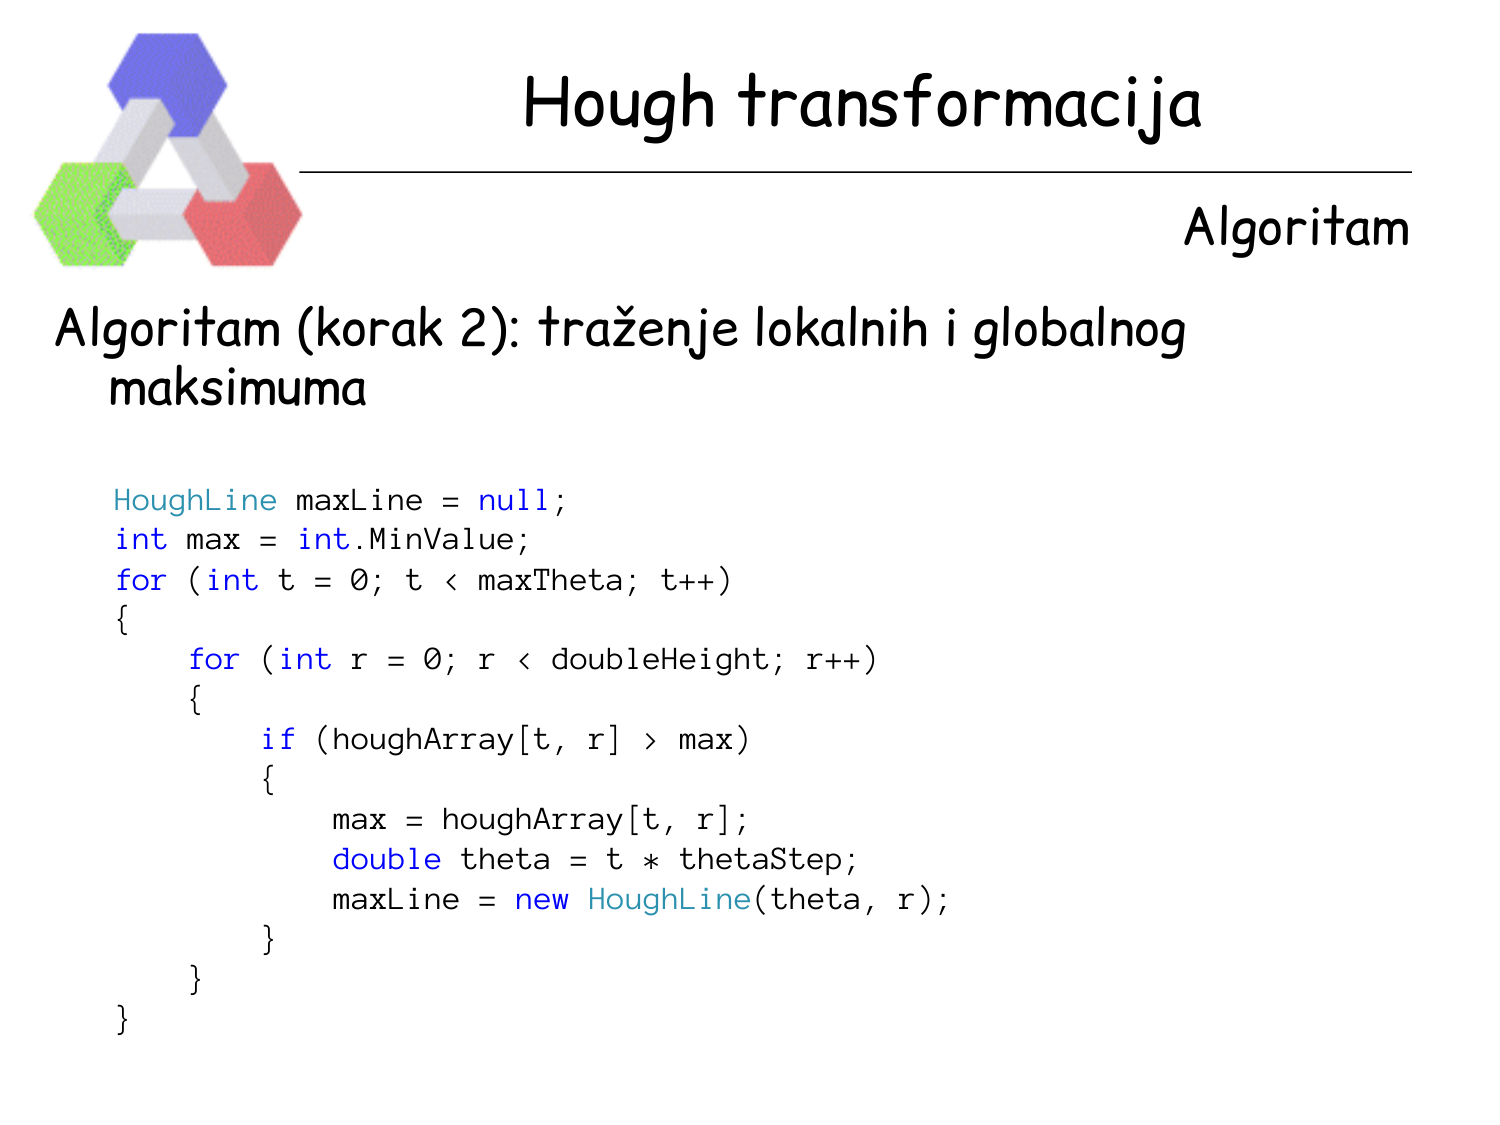

# Hough transformacija

Algoritam

Algoritam (korak 2): traženje lokalnih i globalnog maksimuma
HoughLine maxLine = null;
int max = int.MinValue;
for (int t = 0; t < maxTheta; t++)
{
    for (int r = 0; r < doubleHeight; r++)
    {
        if (houghArray[t, r] > max)
        {
            max = houghArray[t, r];
            double theta = t * thetaStep;
            maxLine = new HoughLine(theta, r);
        }
    }
}